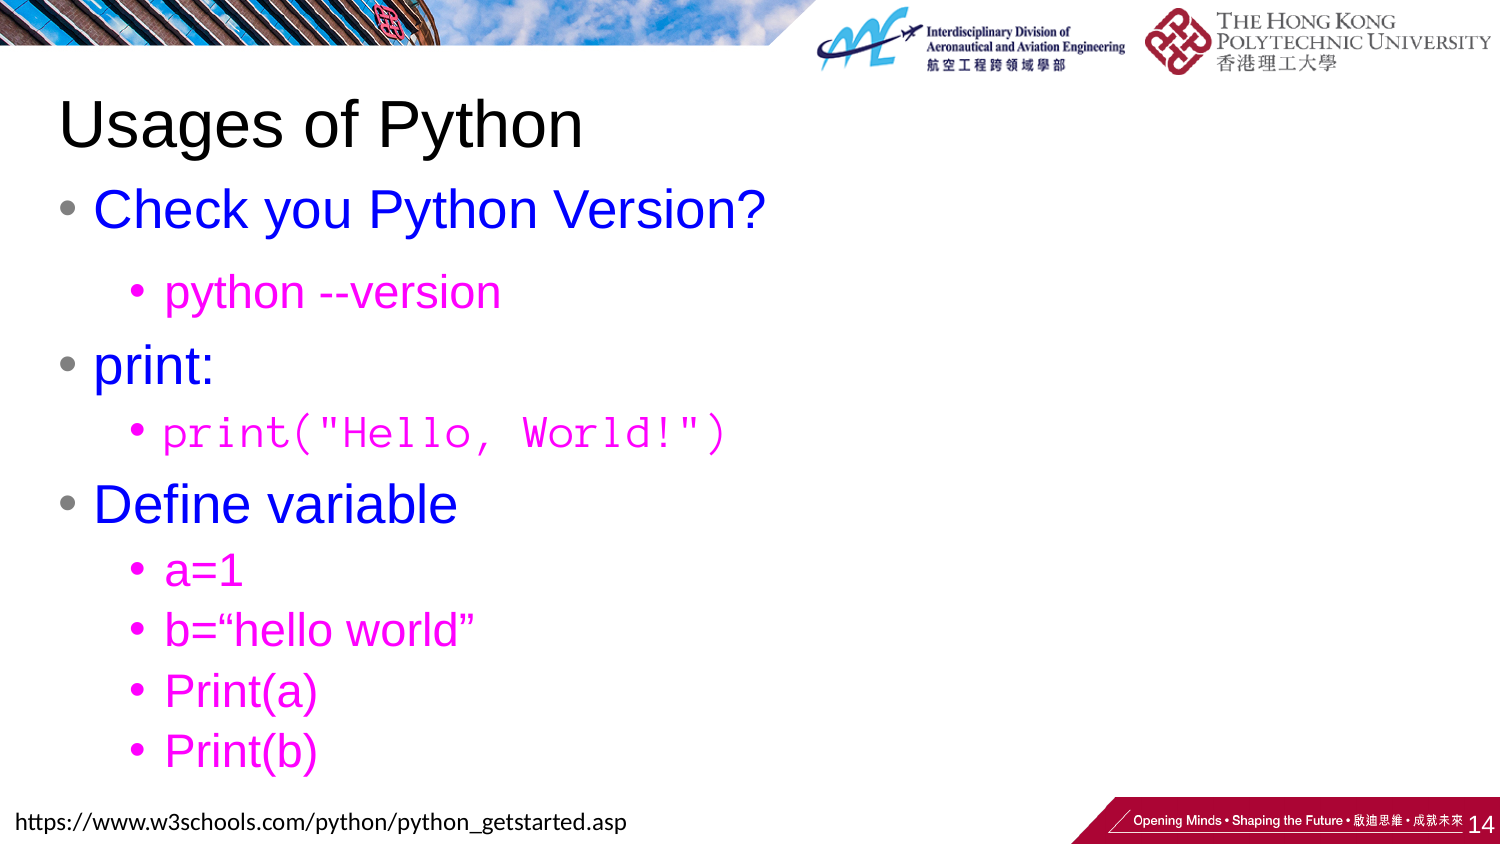

# Usages of Python
Check you Python Version?
python --version
print:
print("Hello, World!")
Define variable
a=1
b=“hello world”
Print(a)
Print(b)
https://www.w3schools.com/python/python_getstarted.asp
14